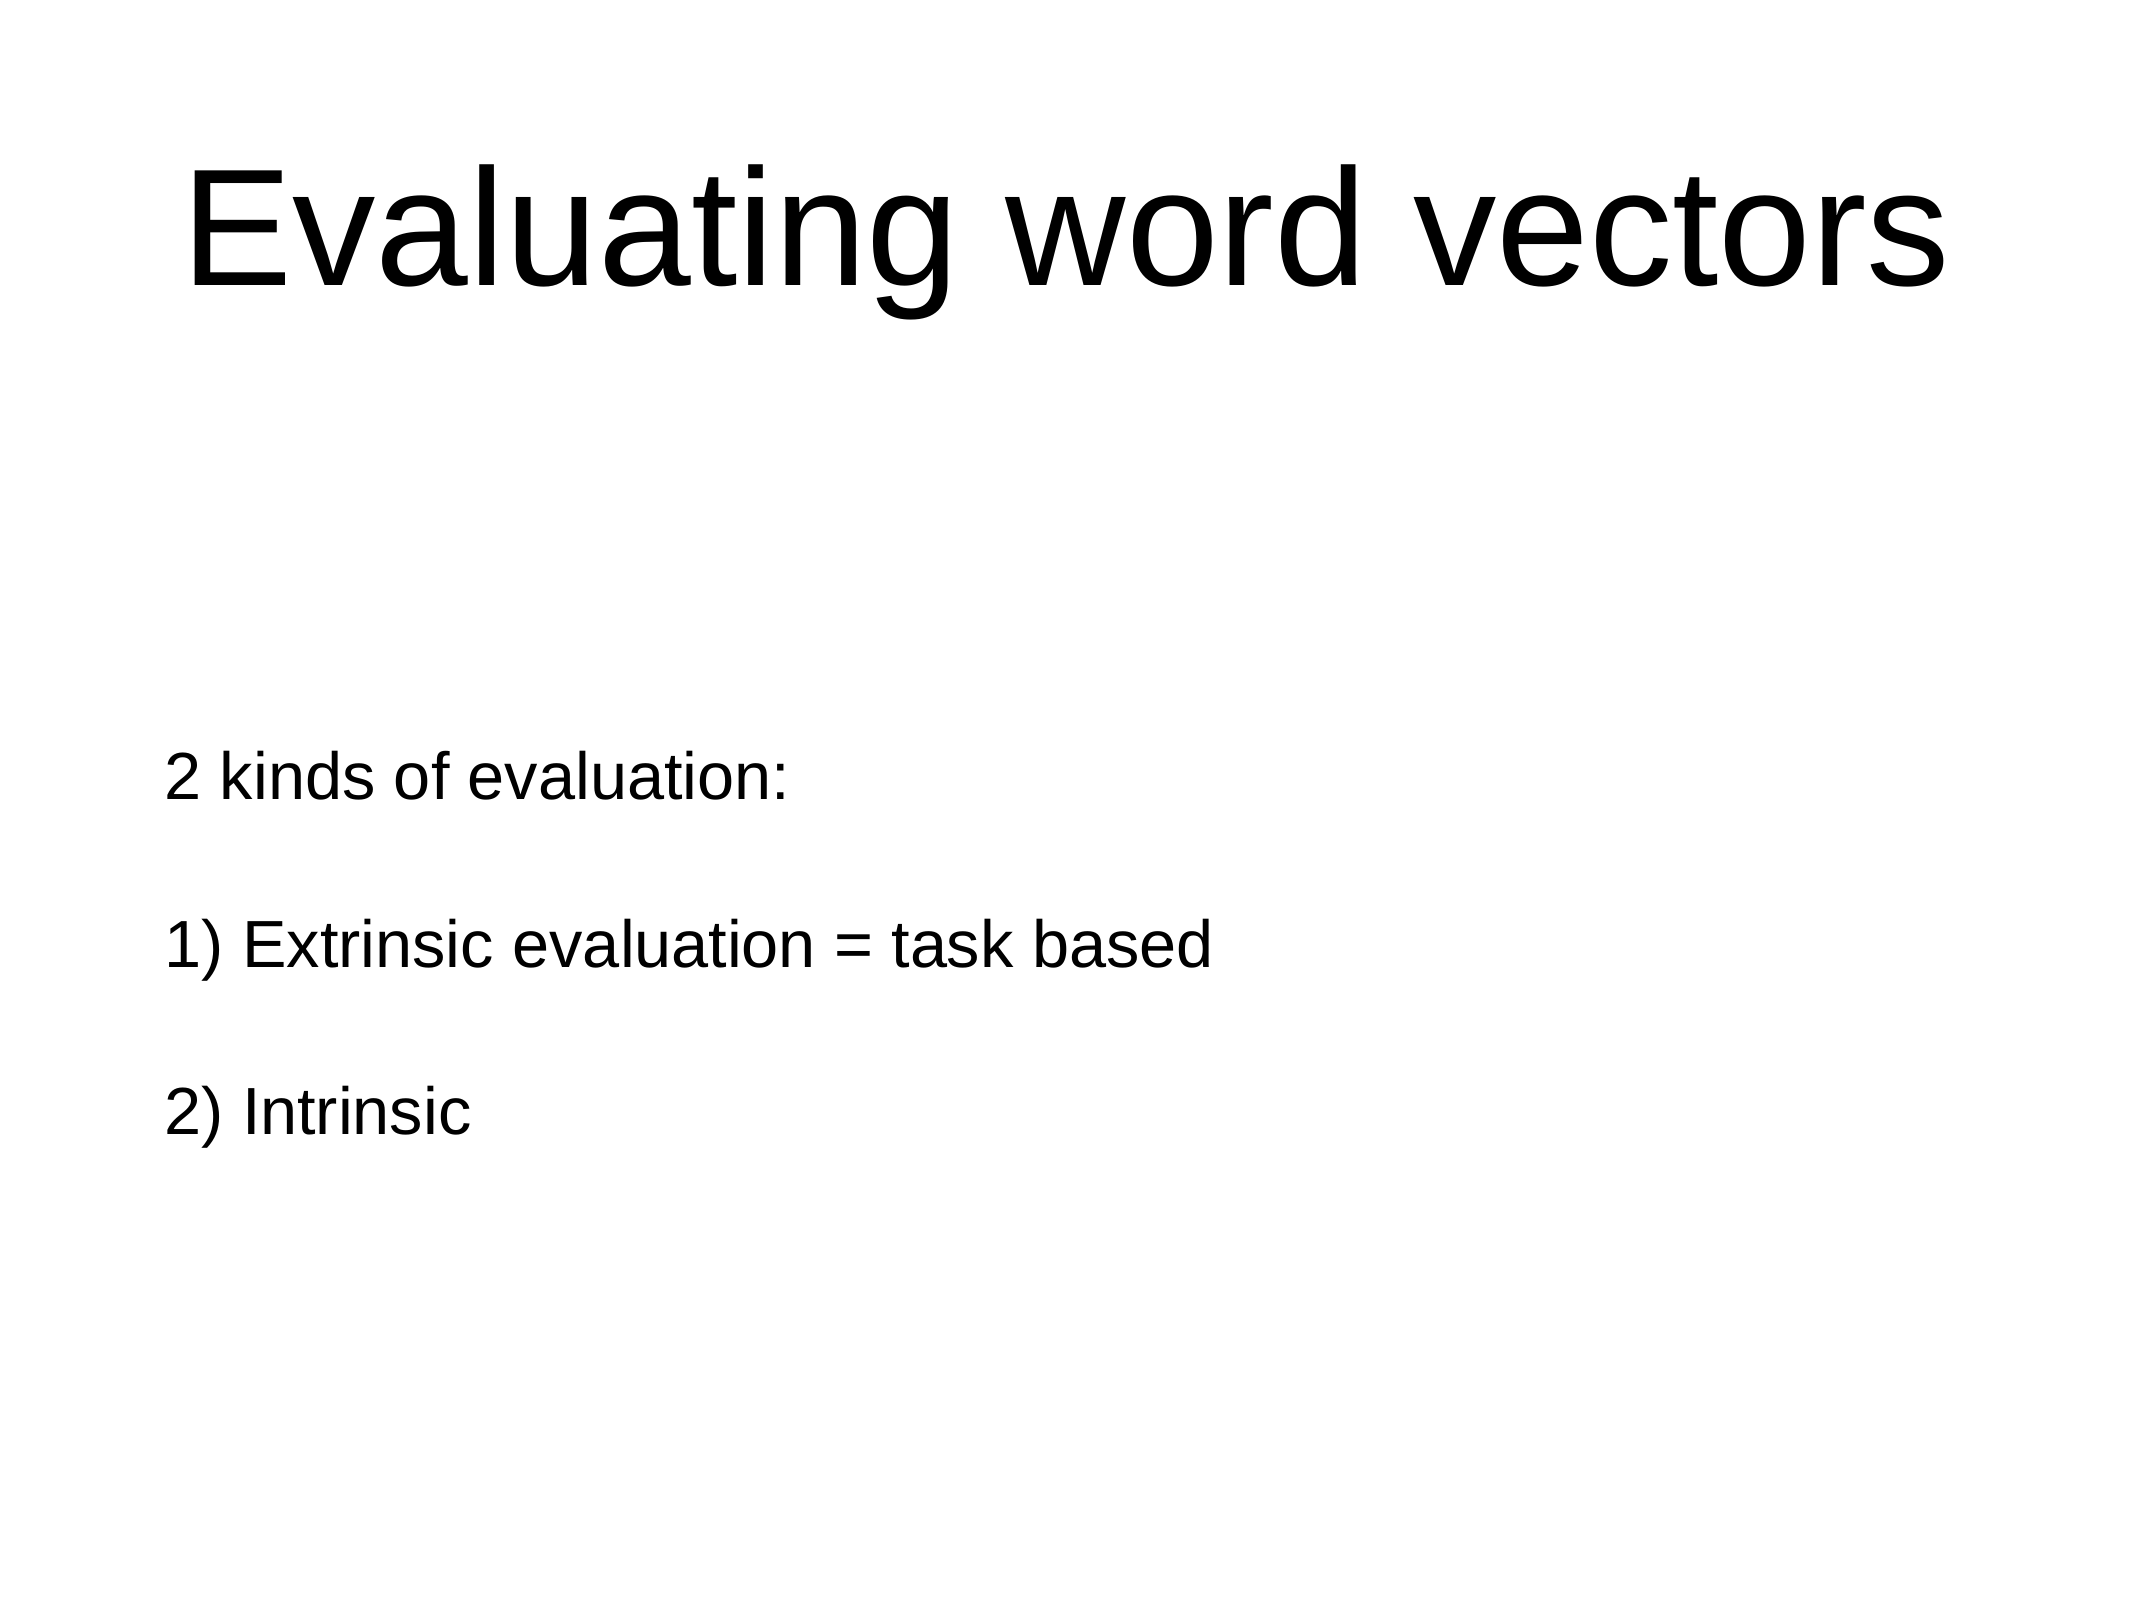

# Evaluating word vectors
2 kinds of evaluation:
1) Extrinsic evaluation = task based
2) Intrinsic